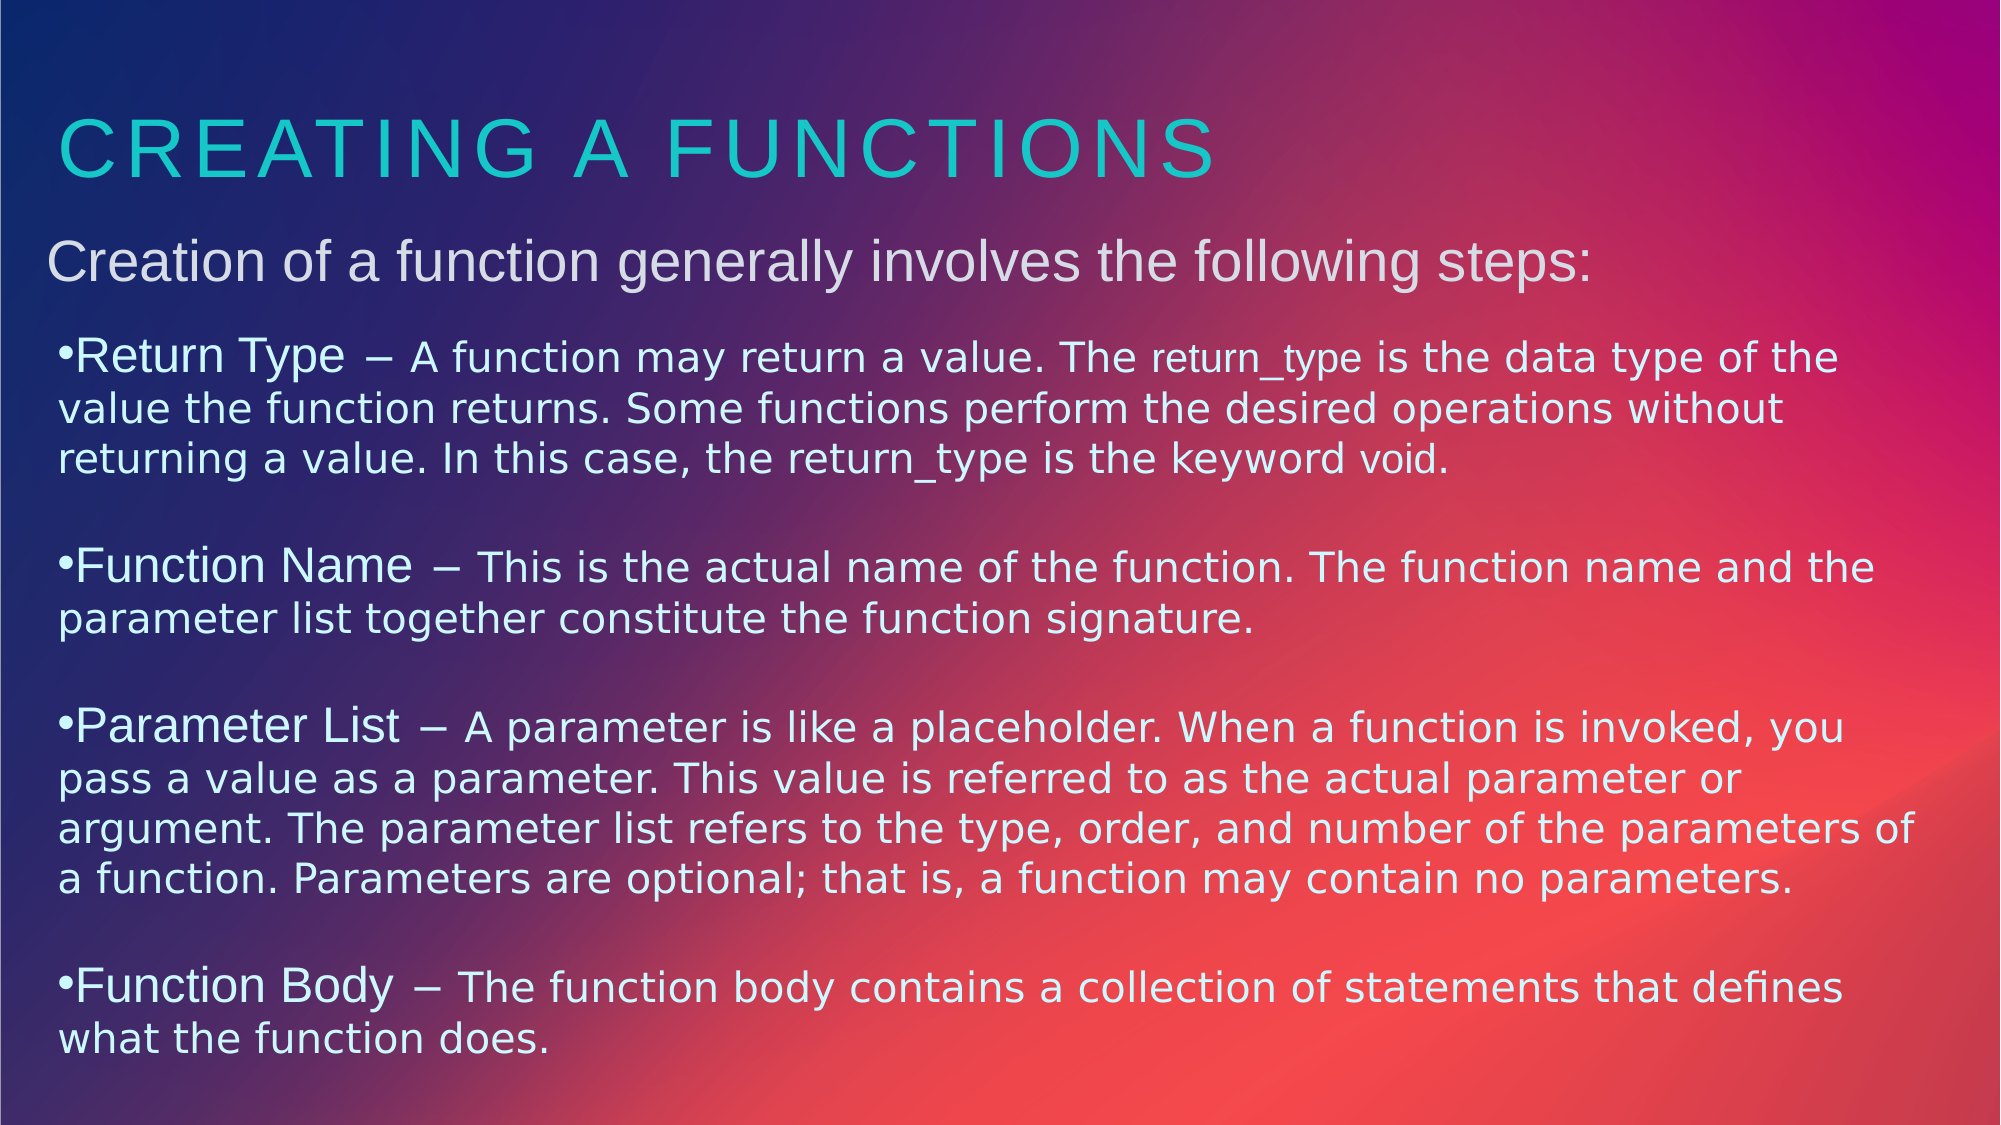

Creating a functions
Creation of a function generally involves the following steps:
Return Type − A function may return a value. The return_type is the data type of the value the function returns. Some functions perform the desired operations without returning a value. In this case, the return_type is the keyword void.

Function Name − This is the actual name of the function. The function name and the parameter list together constitute the function signature.

Parameter List − A parameter is like a placeholder. When a function is invoked, you pass a value as a parameter. This value is referred to as the actual parameter or argument. The parameter list refers to the type, order, and number of the parameters of a function. Parameters are optional; that is, a function may contain no parameters.

Function Body − The function body contains a collection of statements that defines what the function does.